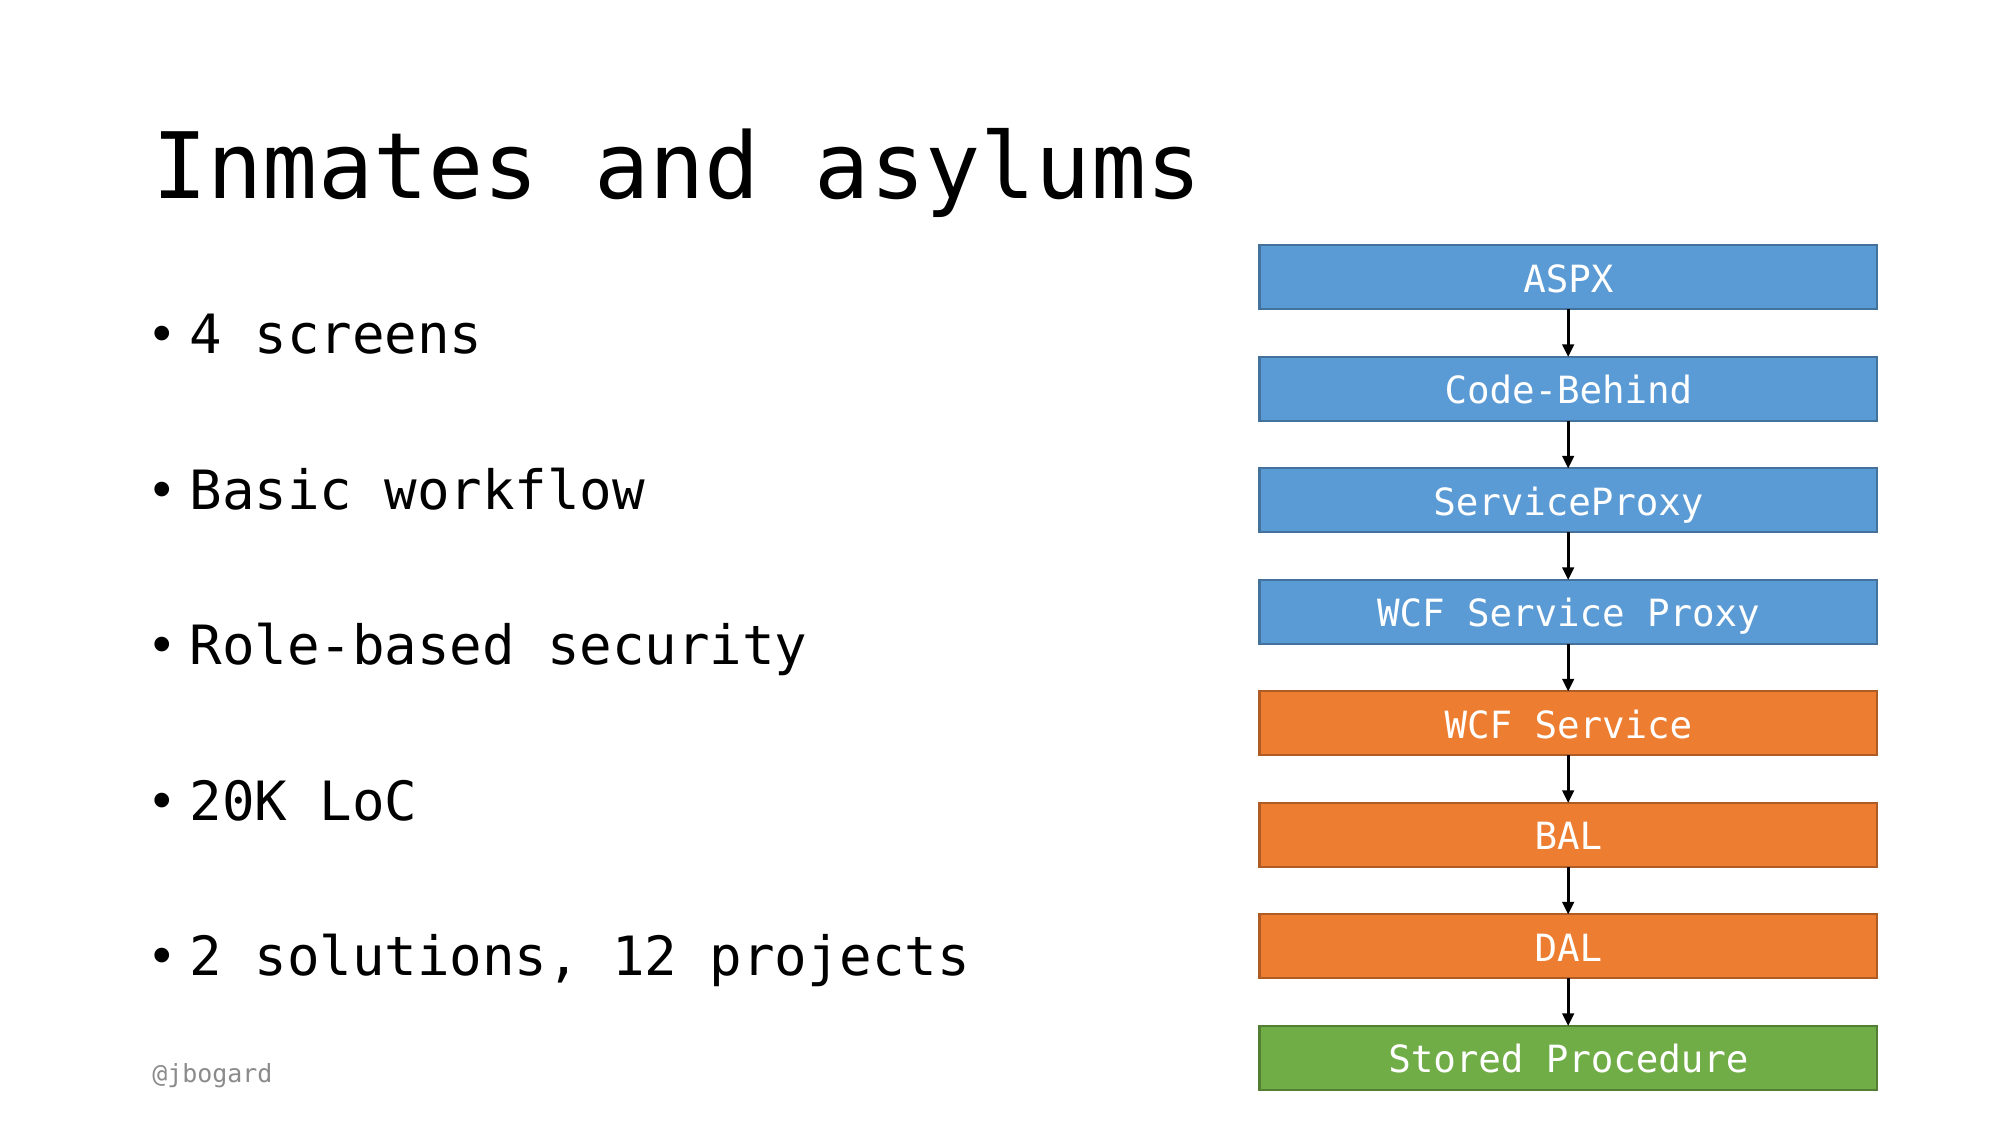

# Inmates and asylums
ASPX
4 screens

Basic workflow

Role-based security

20K LoC

2 solutions, 12 projects

Code-Behind
ServiceProxy
WCF Service Proxy
WCF Service
BAL
DAL
Stored Procedure
@jbogard